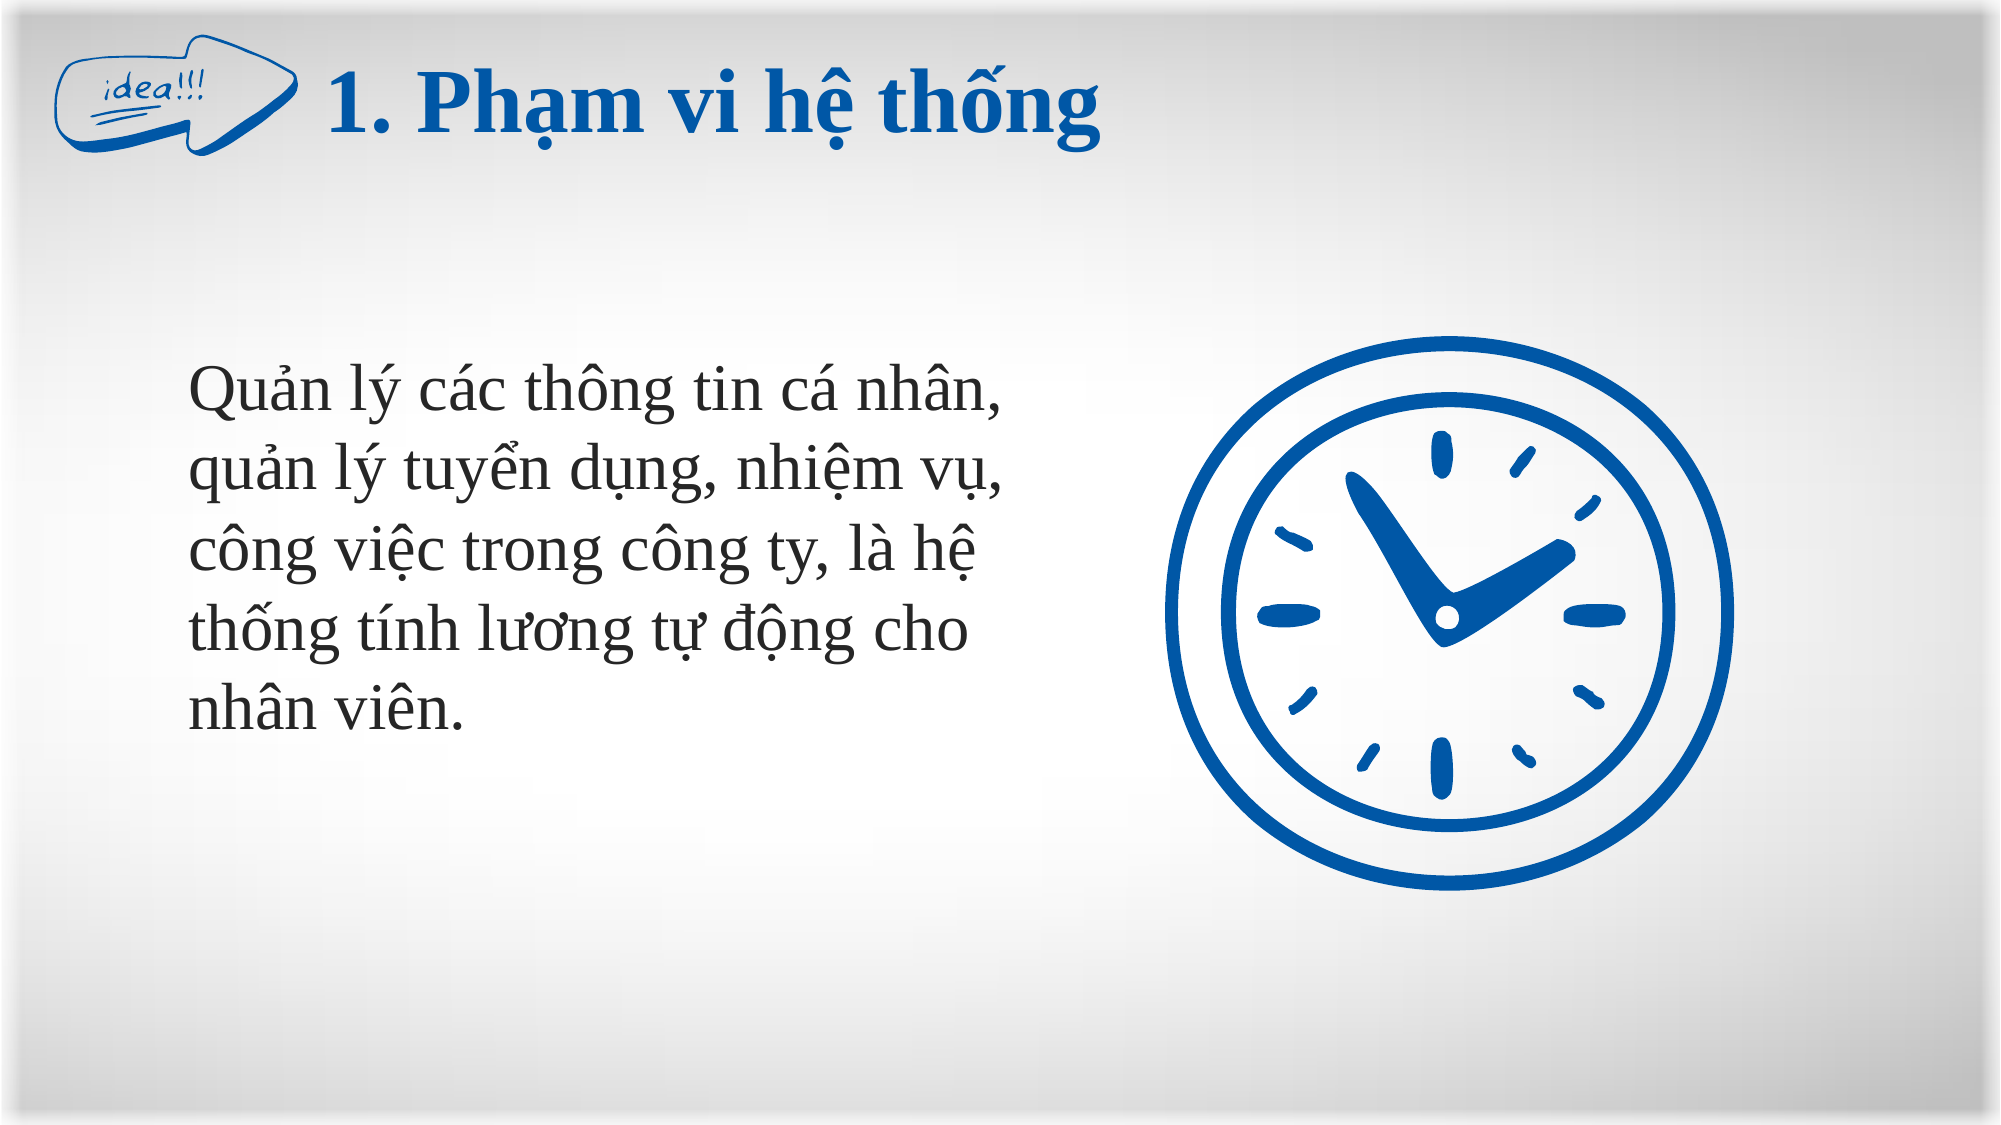

1. Phạm vi hệ thống
Quản lý các thông tin cá nhân, quản lý tuyển dụng, nhiệm vụ, công việc trong công ty, là hệ thống tính lương tự động cho nhân viên.